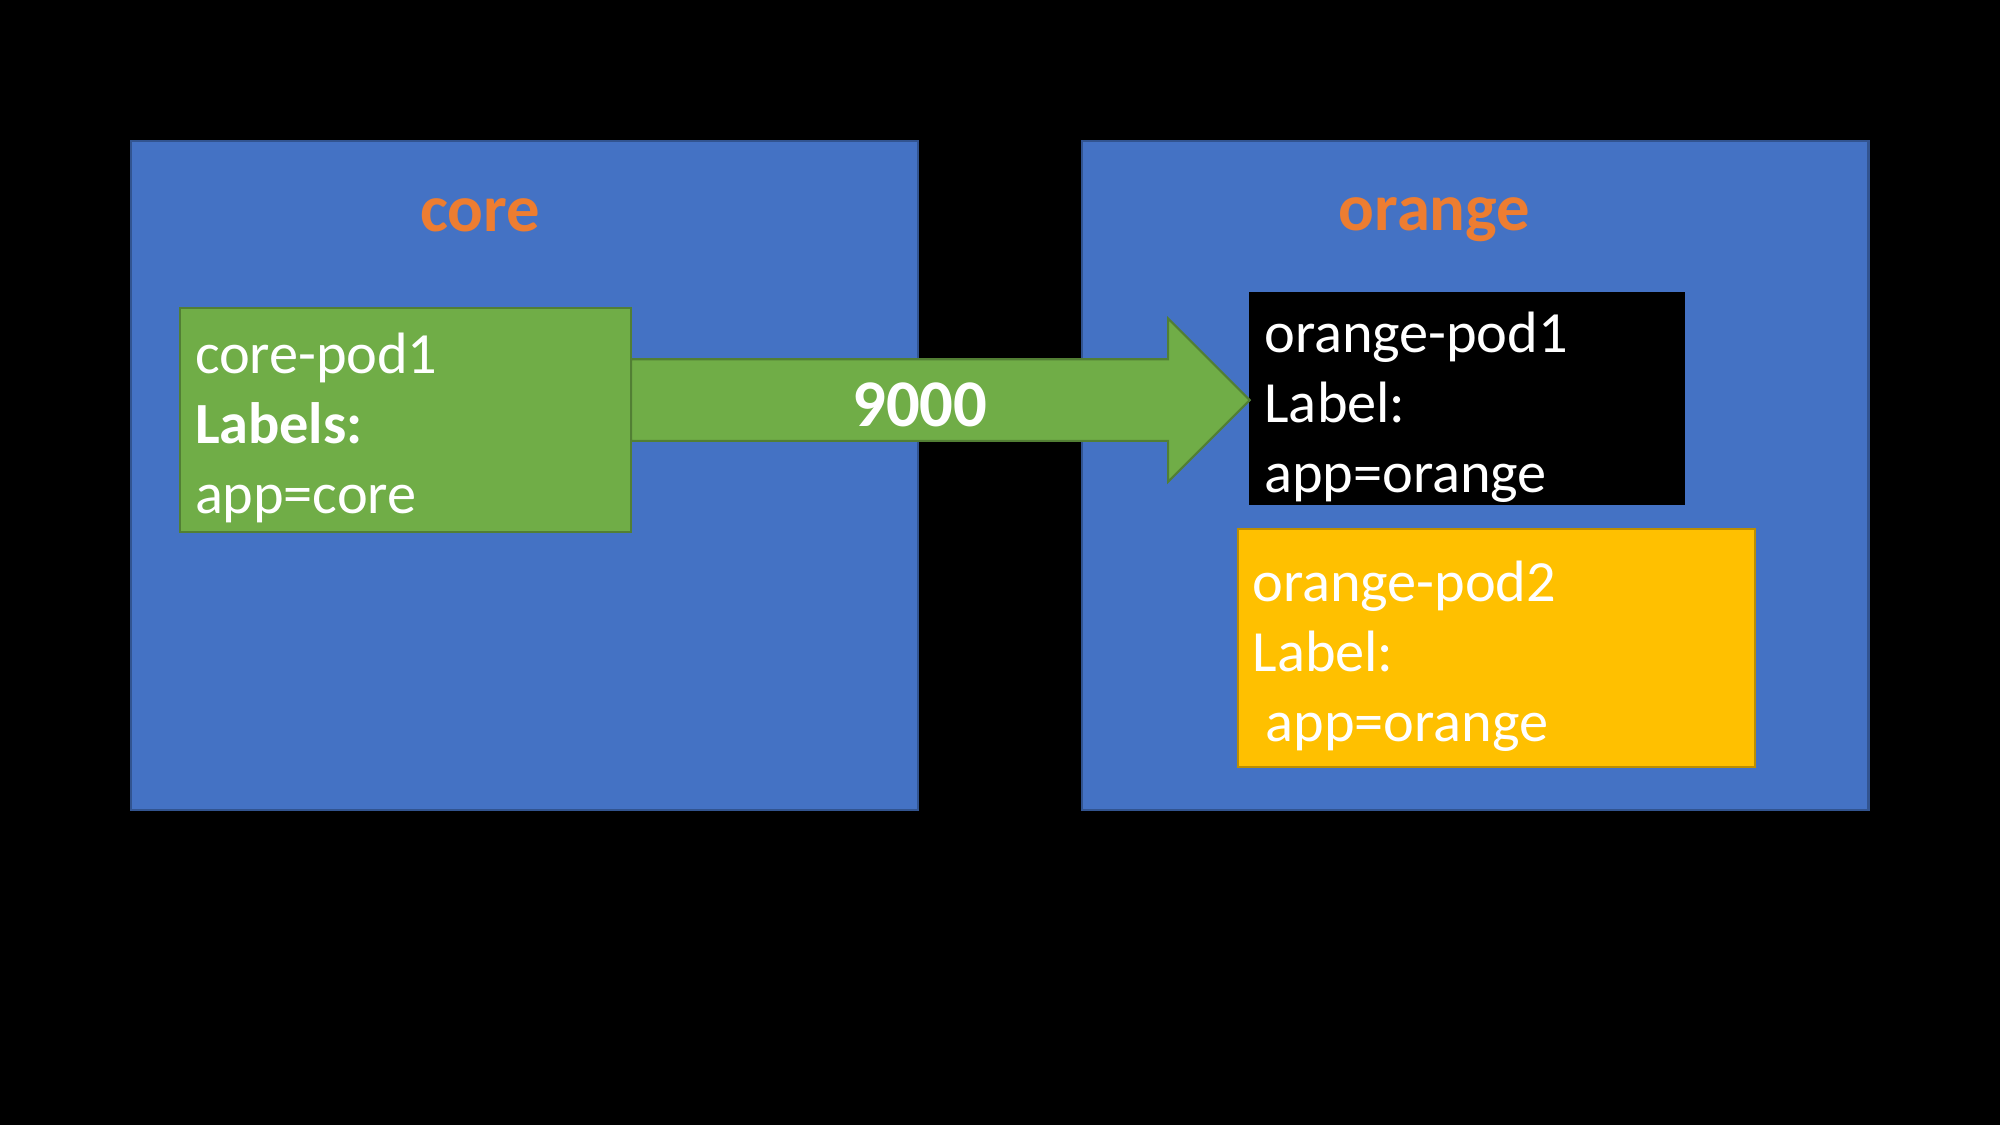

app=orange
app=core
app=core
app=core

core

orange
orange-pod1
Label:
app=orange
core-pod1
Labels:
app=core
9000
orange-pod2
Label:
 app=orange